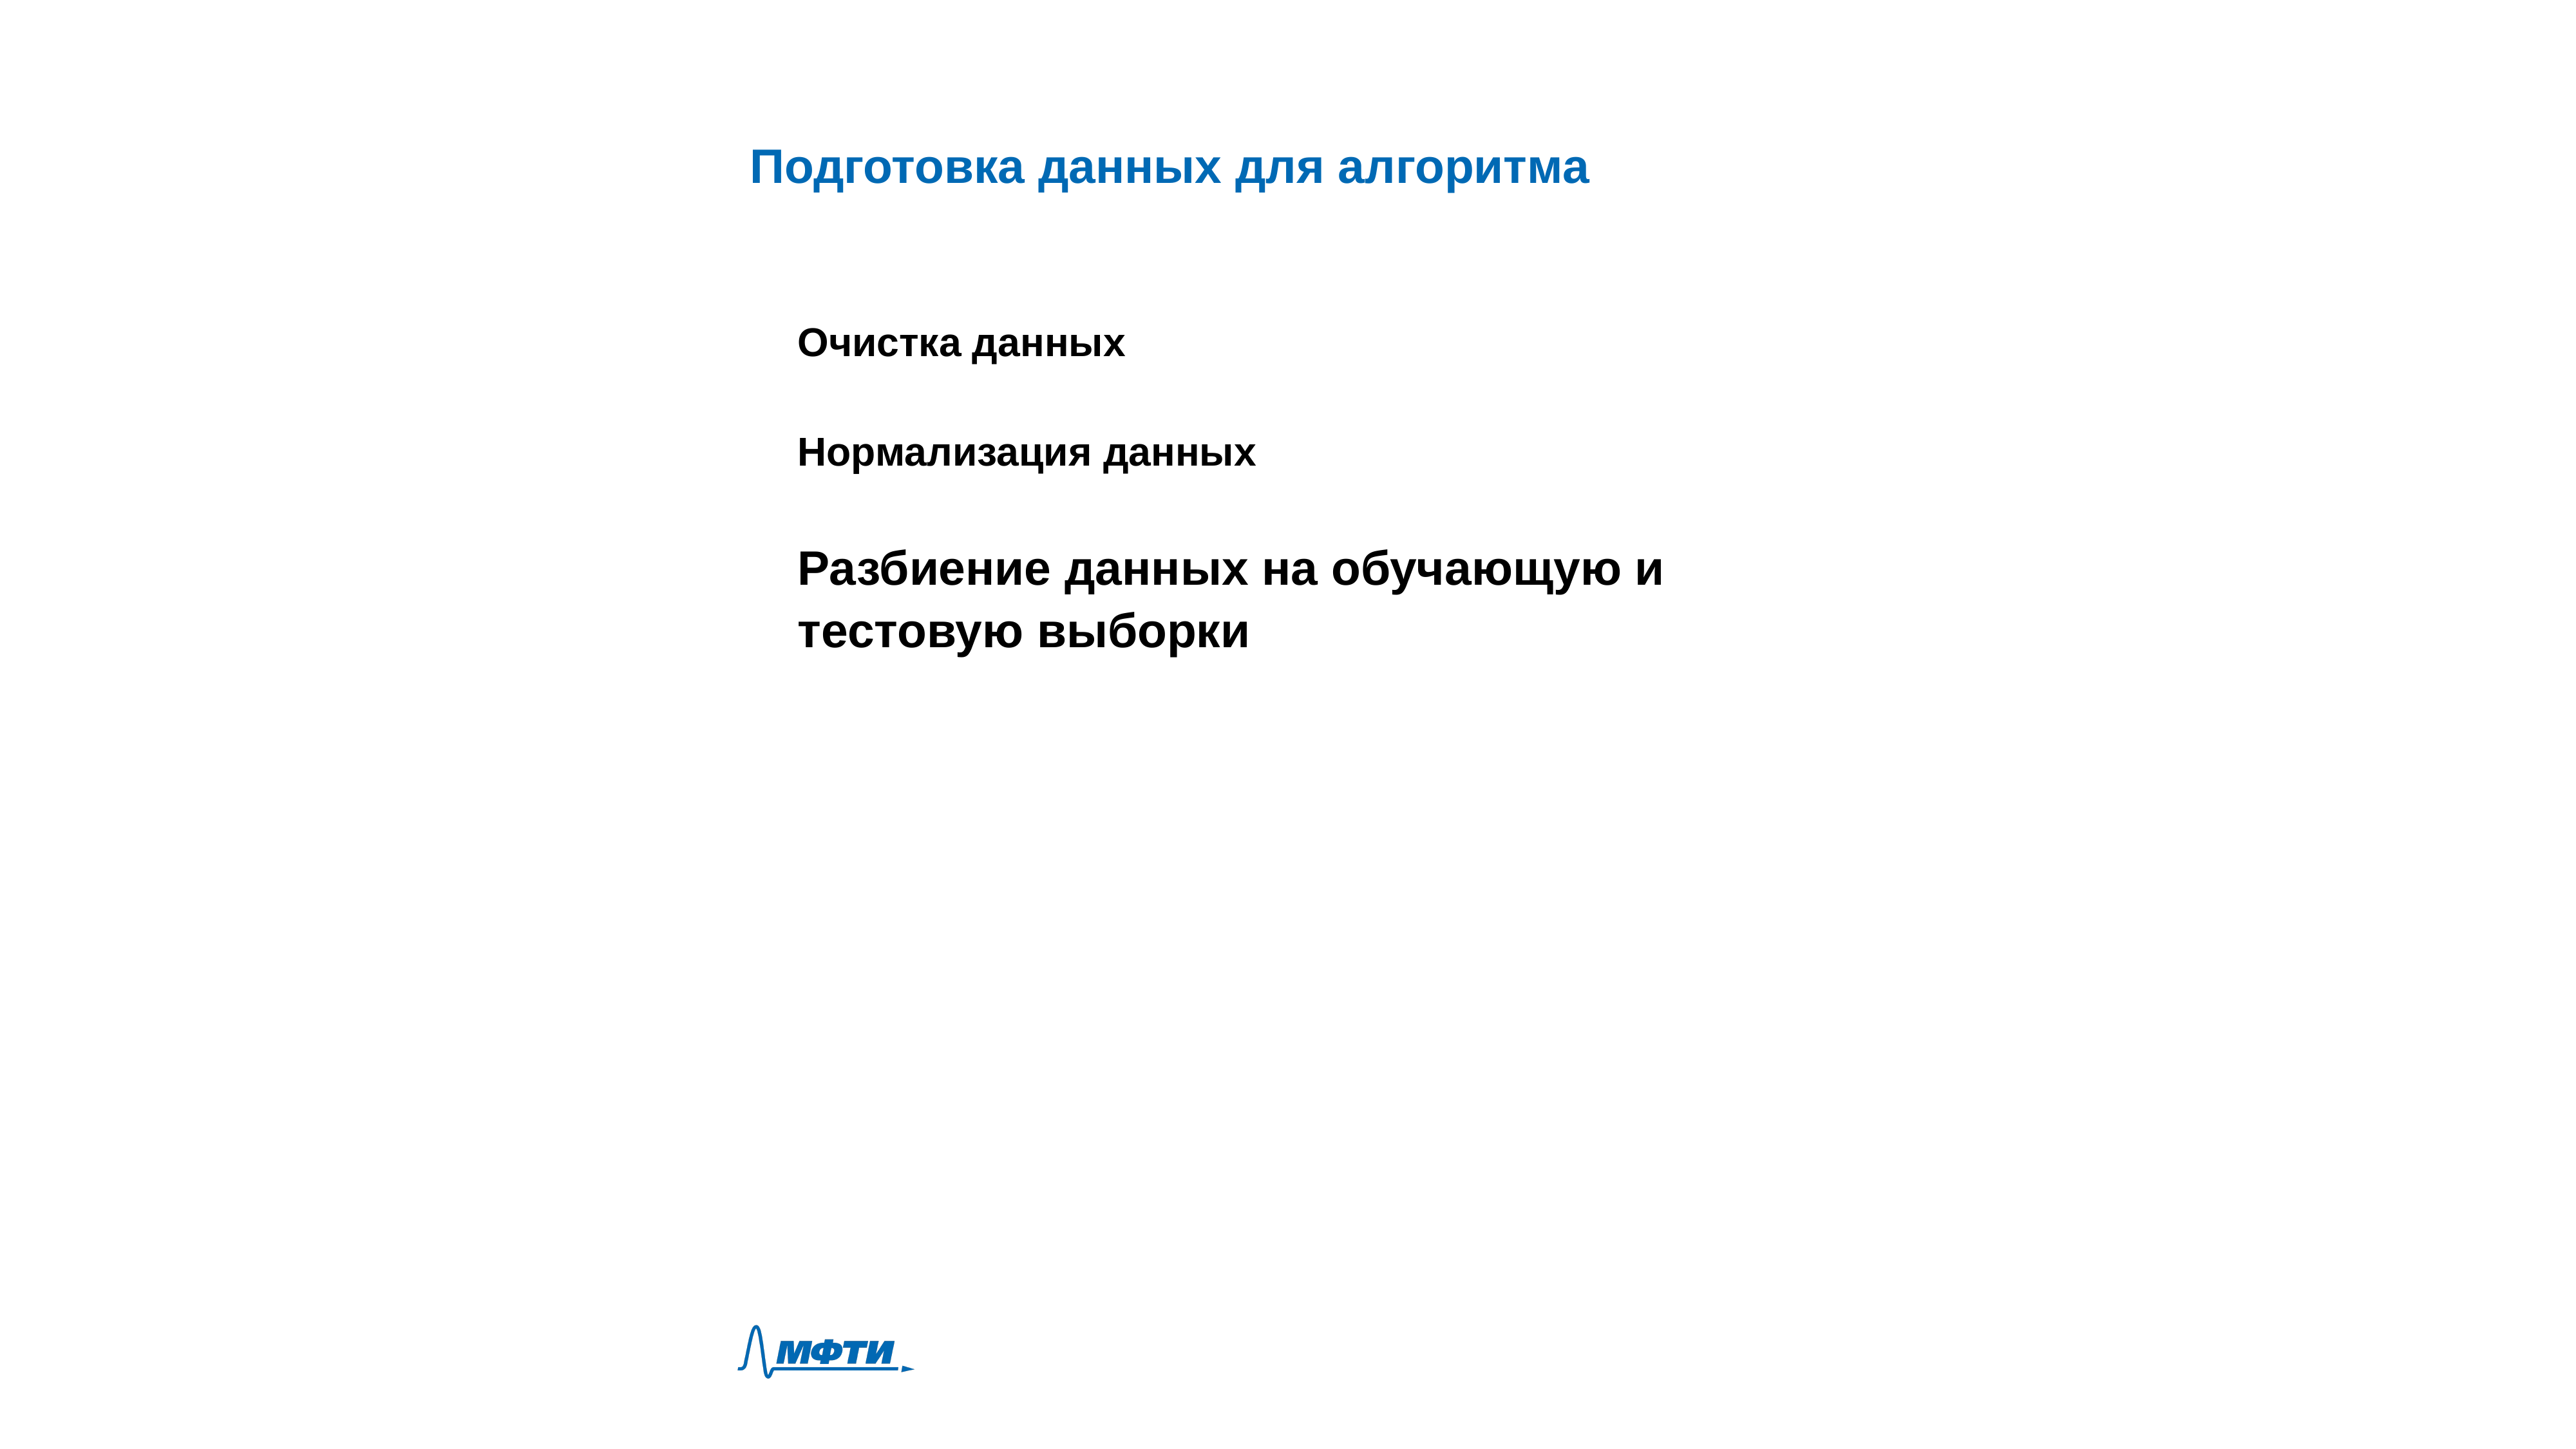

Подготовка данных для алгоритма
Очистка данных

Нормализация данных

Разбиение данных на обучающую и тестовую выборки